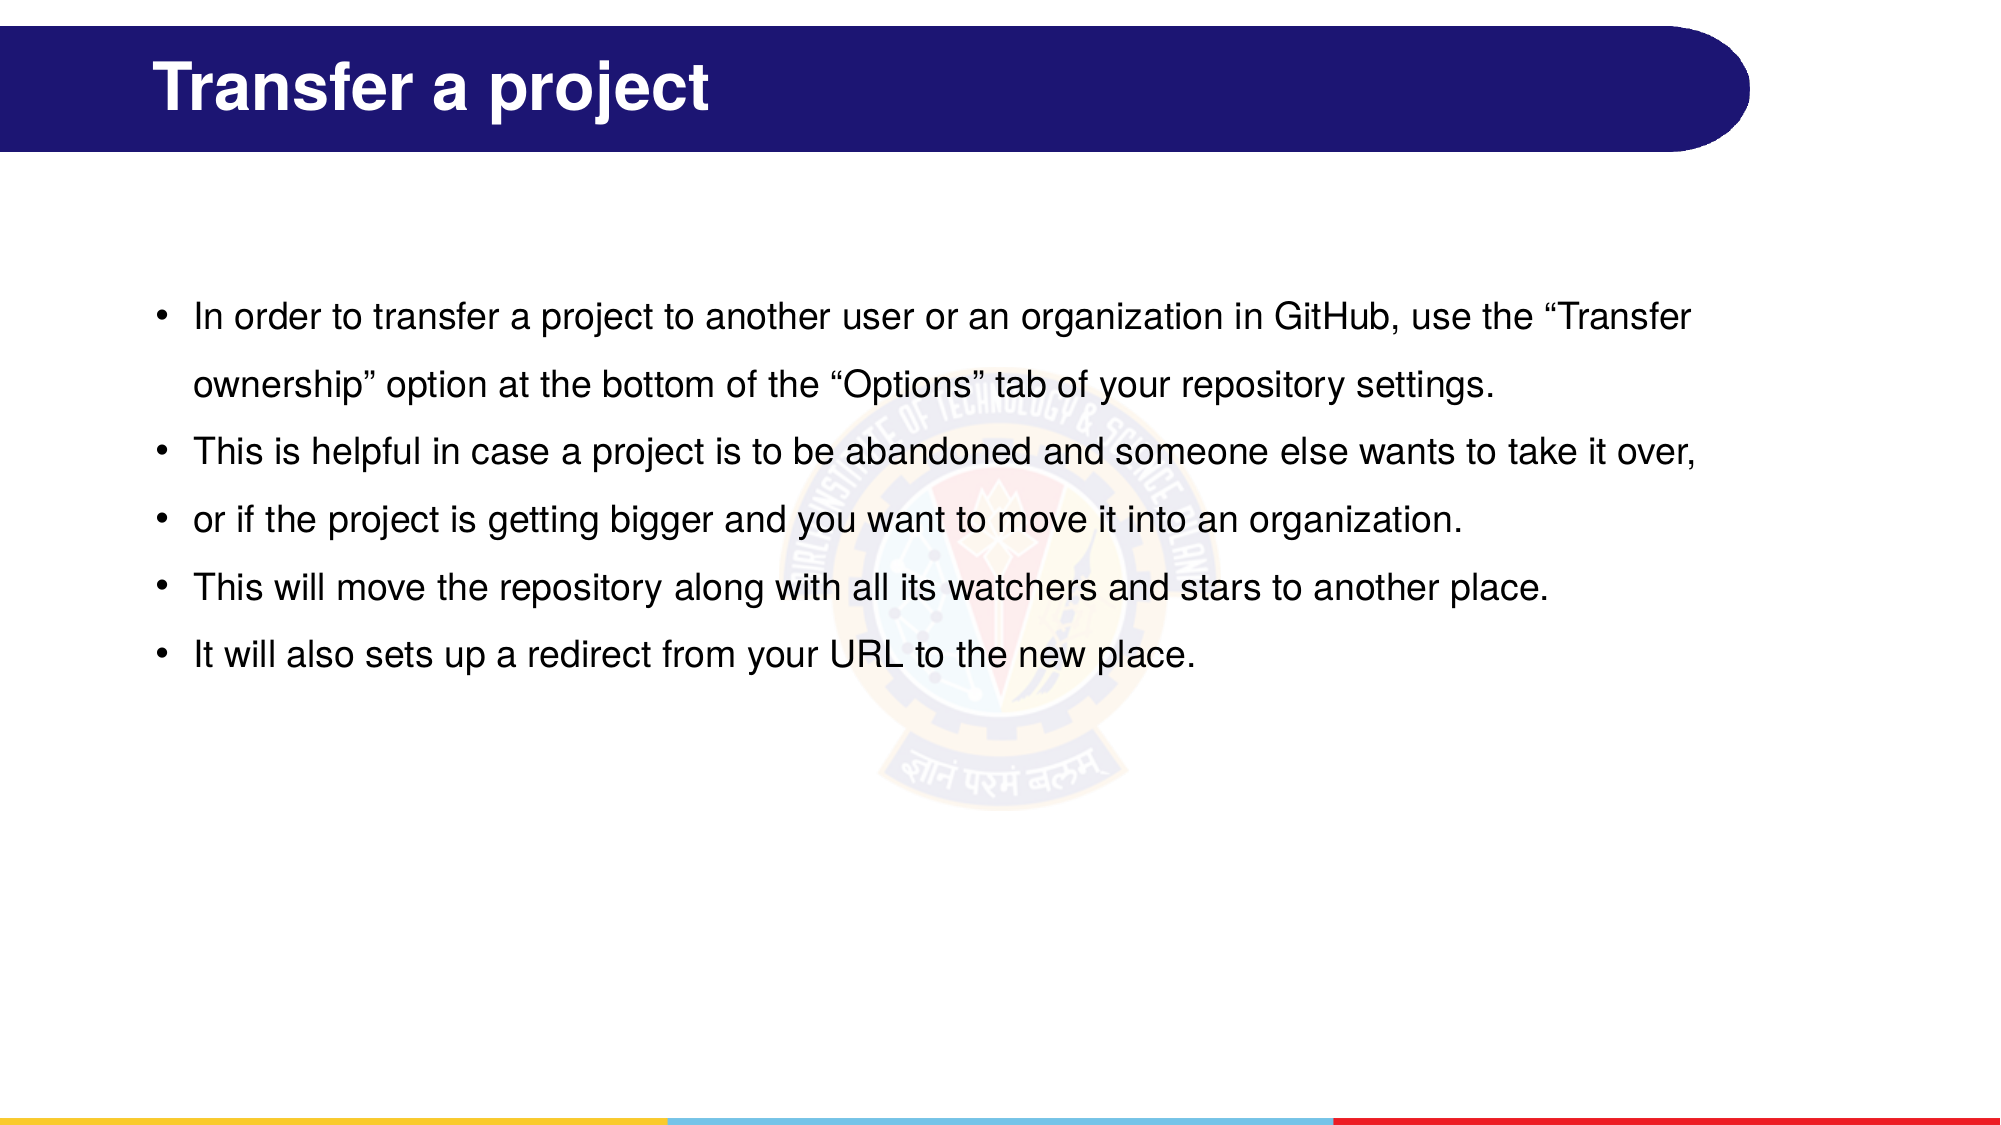

# Transfer a project

In order to transfer a project to another user or an organization in GitHub, use the “Transfer ownership” option at the bottom of the “Options” tab of your repository settings.
This is helpful in case a project is to be abandoned and someone else wants to take it over,
or if the project is getting bigger and you want to move it into an organization.
This will move the repository along with all its watchers and stars to another place.
It will also sets up a redirect from your URL to the new place.